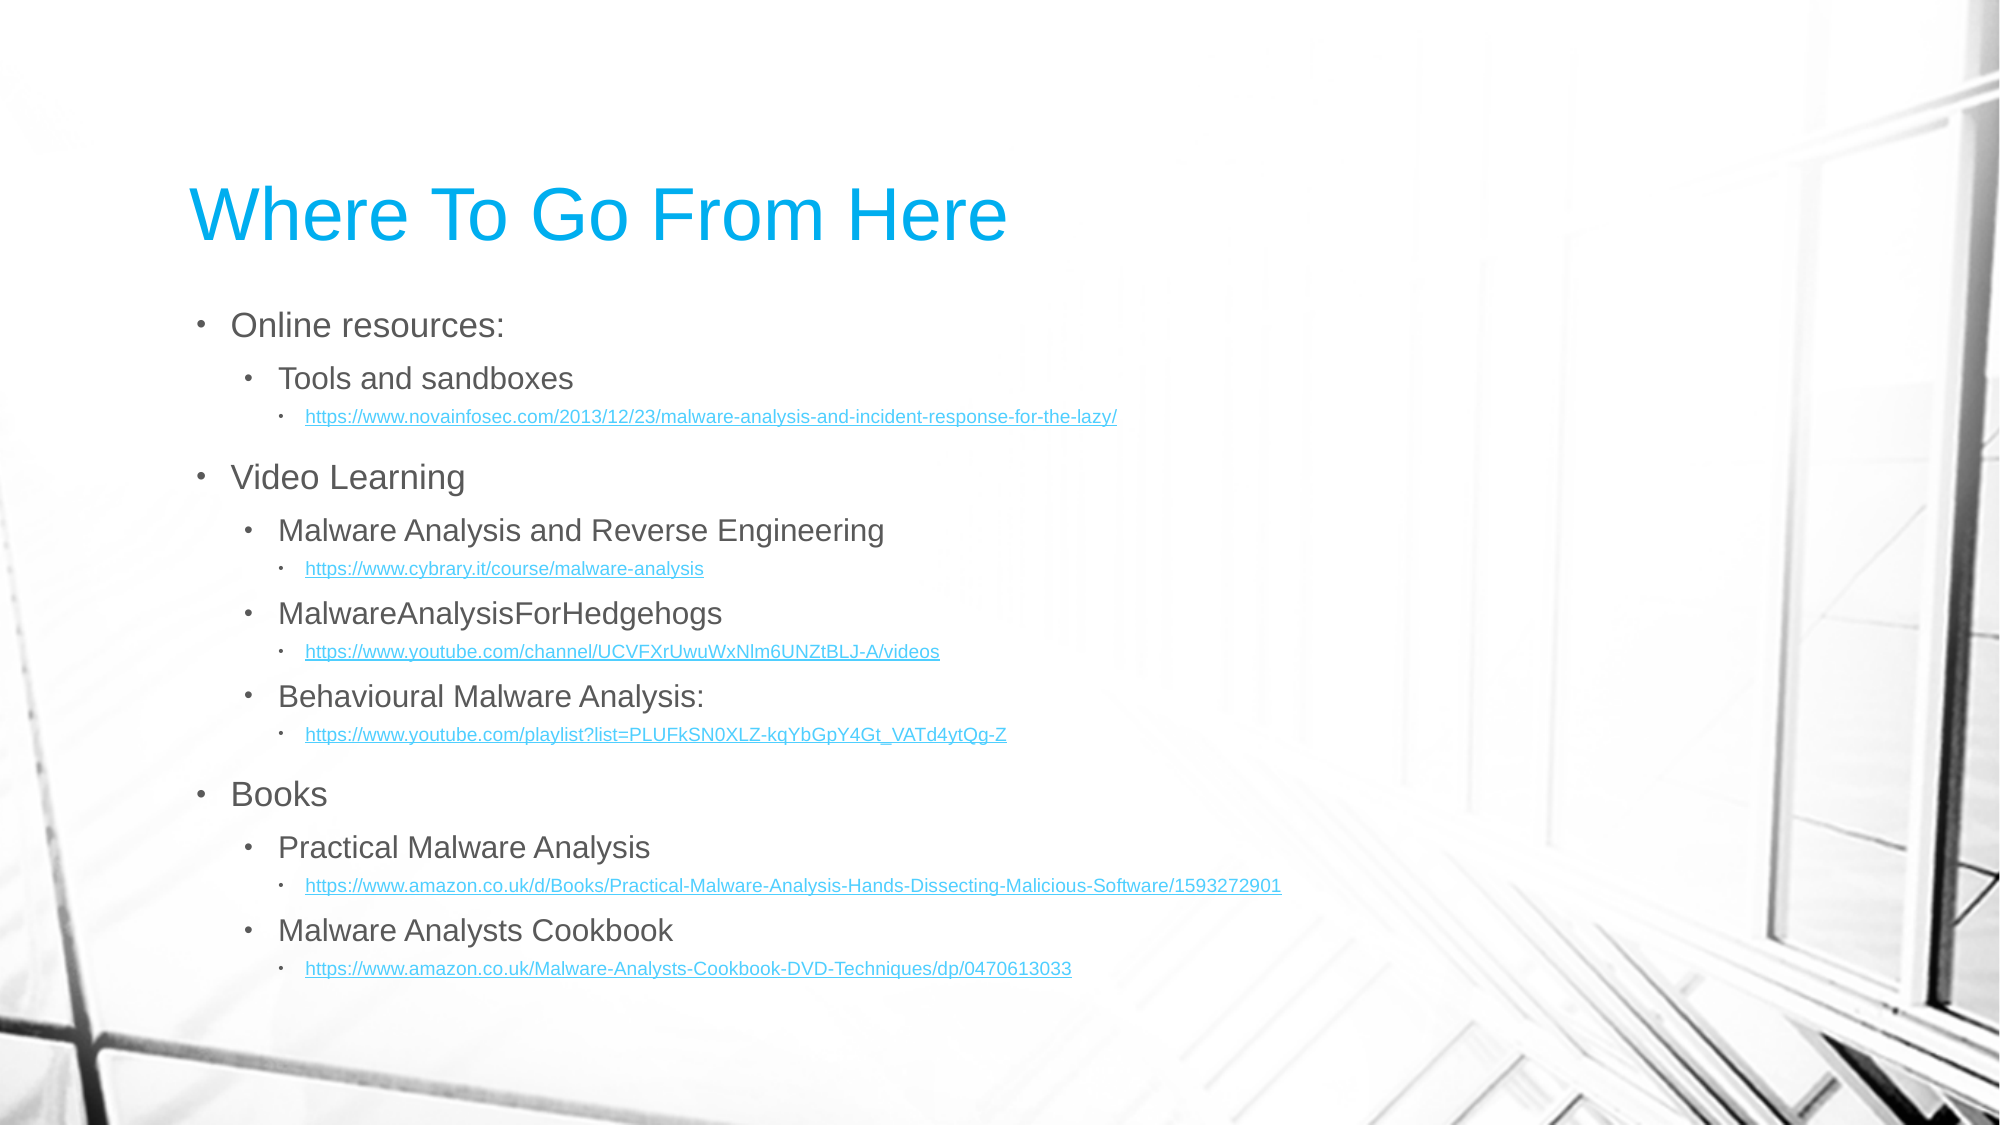

# Where To Go From Here
Online resources:
Tools and sandboxes
https://www.novainfosec.com/2013/12/23/malware-analysis-and-incident-response-for-the-lazy/
Video Learning
Malware Analysis and Reverse Engineering
https://www.cybrary.it/course/malware-analysis
MalwareAnalysisForHedgehogs
https://www.youtube.com/channel/UCVFXrUwuWxNlm6UNZtBLJ-A/videos
Behavioural Malware Analysis:
https://www.youtube.com/playlist?list=PLUFkSN0XLZ-kqYbGpY4Gt_VATd4ytQg-Z
Books
Practical Malware Analysis
https://www.amazon.co.uk/d/Books/Practical-Malware-Analysis-Hands-Dissecting-Malicious-Software/1593272901
Malware Analysts Cookbook
https://www.amazon.co.uk/Malware-Analysts-Cookbook-DVD-Techniques/dp/0470613033